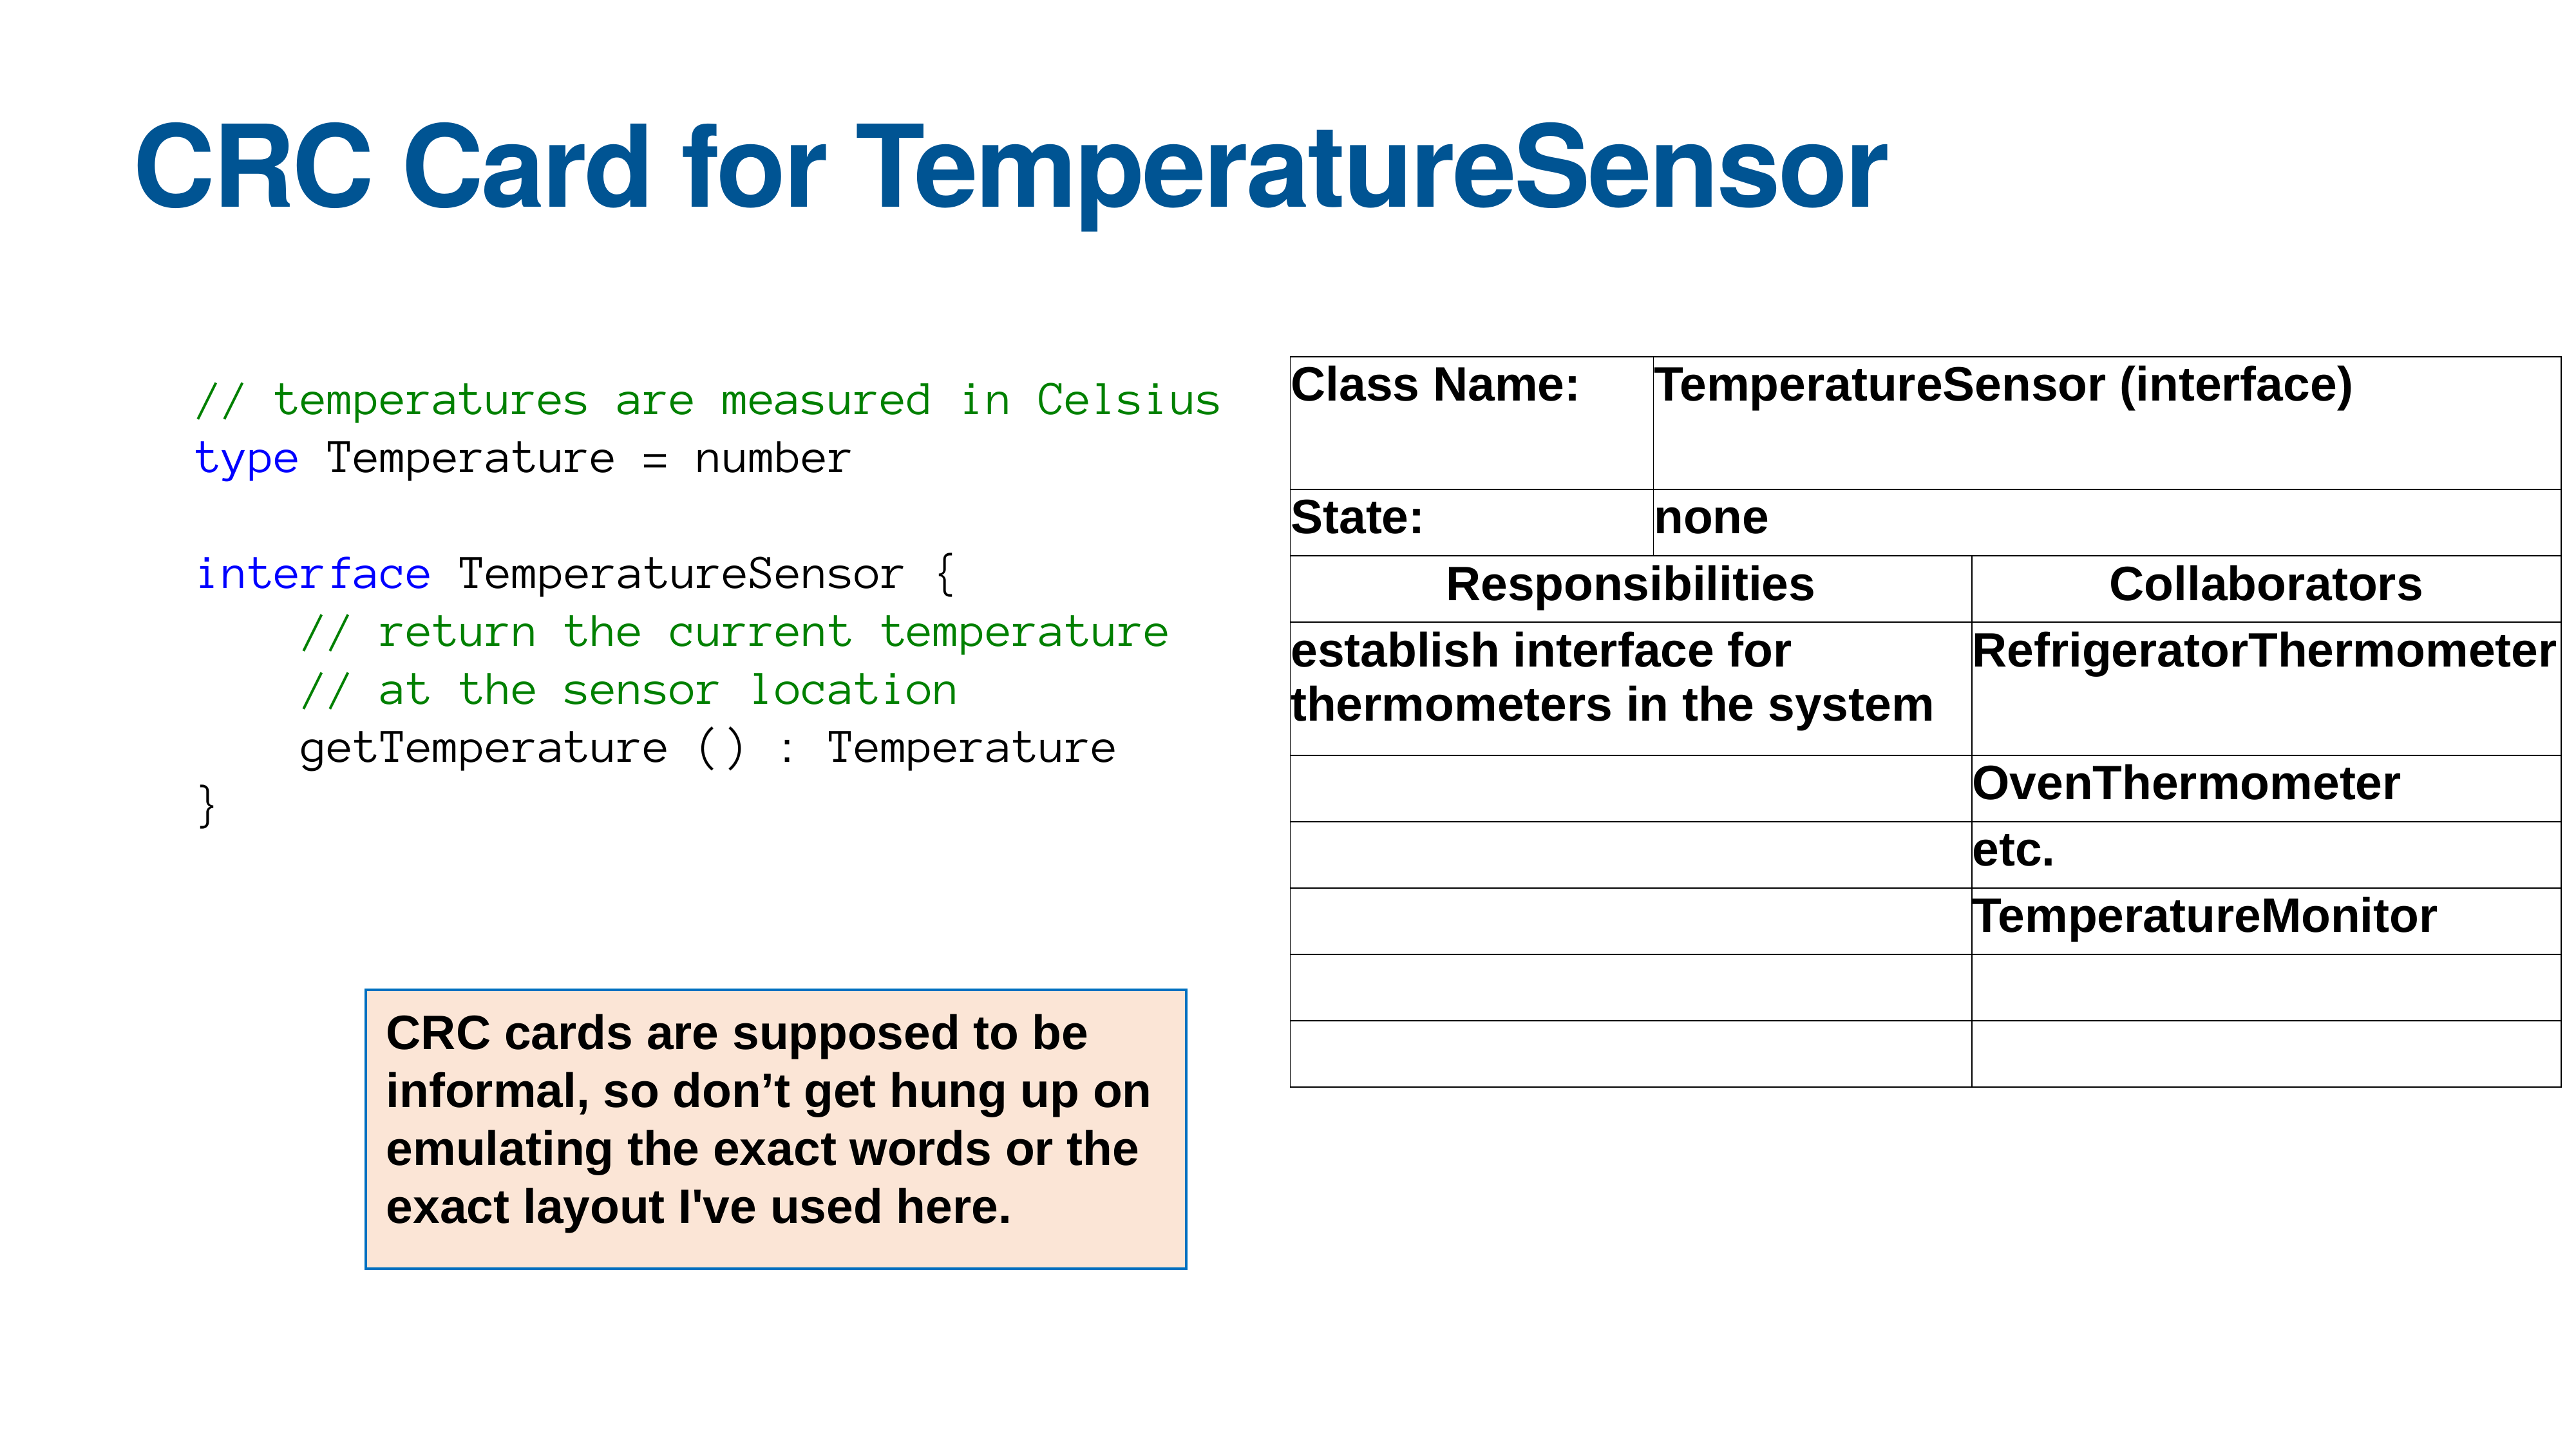

# CRC Card for TemperatureSensor

// temperatures are measured in Celsius
type Temperature = number
interface TemperatureSensor {
    // return the current temperature
    // at the sensor location
    getTemperature () : Temperature
}
| Class Name: | TemperatureSensor (interface) |  |
| --- | --- | --- |
| State: | none |  |
| Responsibilities |  | Collaborators |
| establish interface for thermometers in the system |  | RefrigeratorThermometer |
|  |  | OvenThermometer |
|  |  | etc. |
|  |  | TemperatureMonitor |
|  |  |  |
|  |  |  |

CRC cards are supposed to be informal, so don’t get hung up on emulating the exact words or the exact layout I've used here.